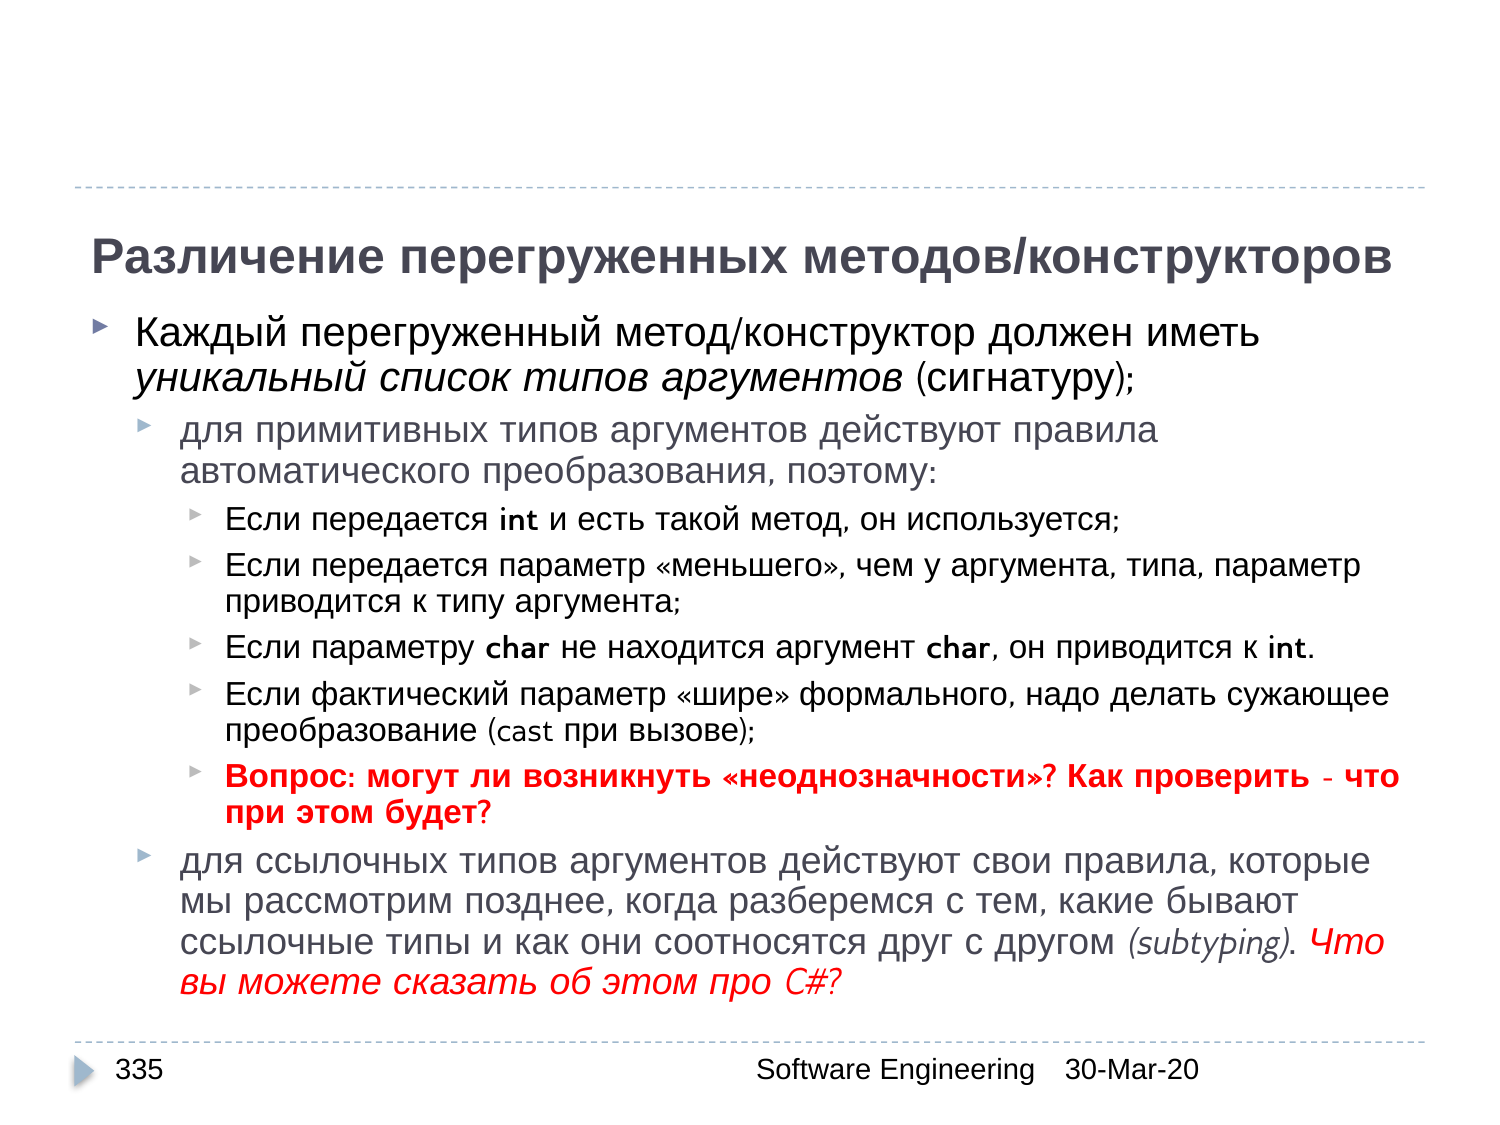

# Различение перегруженных методов/конструкторов
Каждый перегруженный метод/конструктор должен иметь уникальный список типов аргументов (сигнатуру);
для примитивных типов аргументов действуют правила автоматического преобразования, поэтому:
Если передается int и есть такой метод, он используется;
Если передается параметр «меньшего», чем у аргумента, типа, параметр приводится к типу аргумента;
Если параметру char не находится аргумент char, он приводится к int.
Если фактический параметр «шире» формального, надо делать сужающее преобразование (cast при вызове);
Вопрос: могут ли возникнуть «неоднозначности»? Как проверить - что при этом будет?
для ссылочных типов аргументов действуют свои правила, которые мы рассмотрим позднее, когда разберемся с тем, какие бывают ссылочные типы и как они соотносятся друг с другом (subtyping). Что вы можете сказать об этом про C#?

335
Software Engineering
30-Mar-20